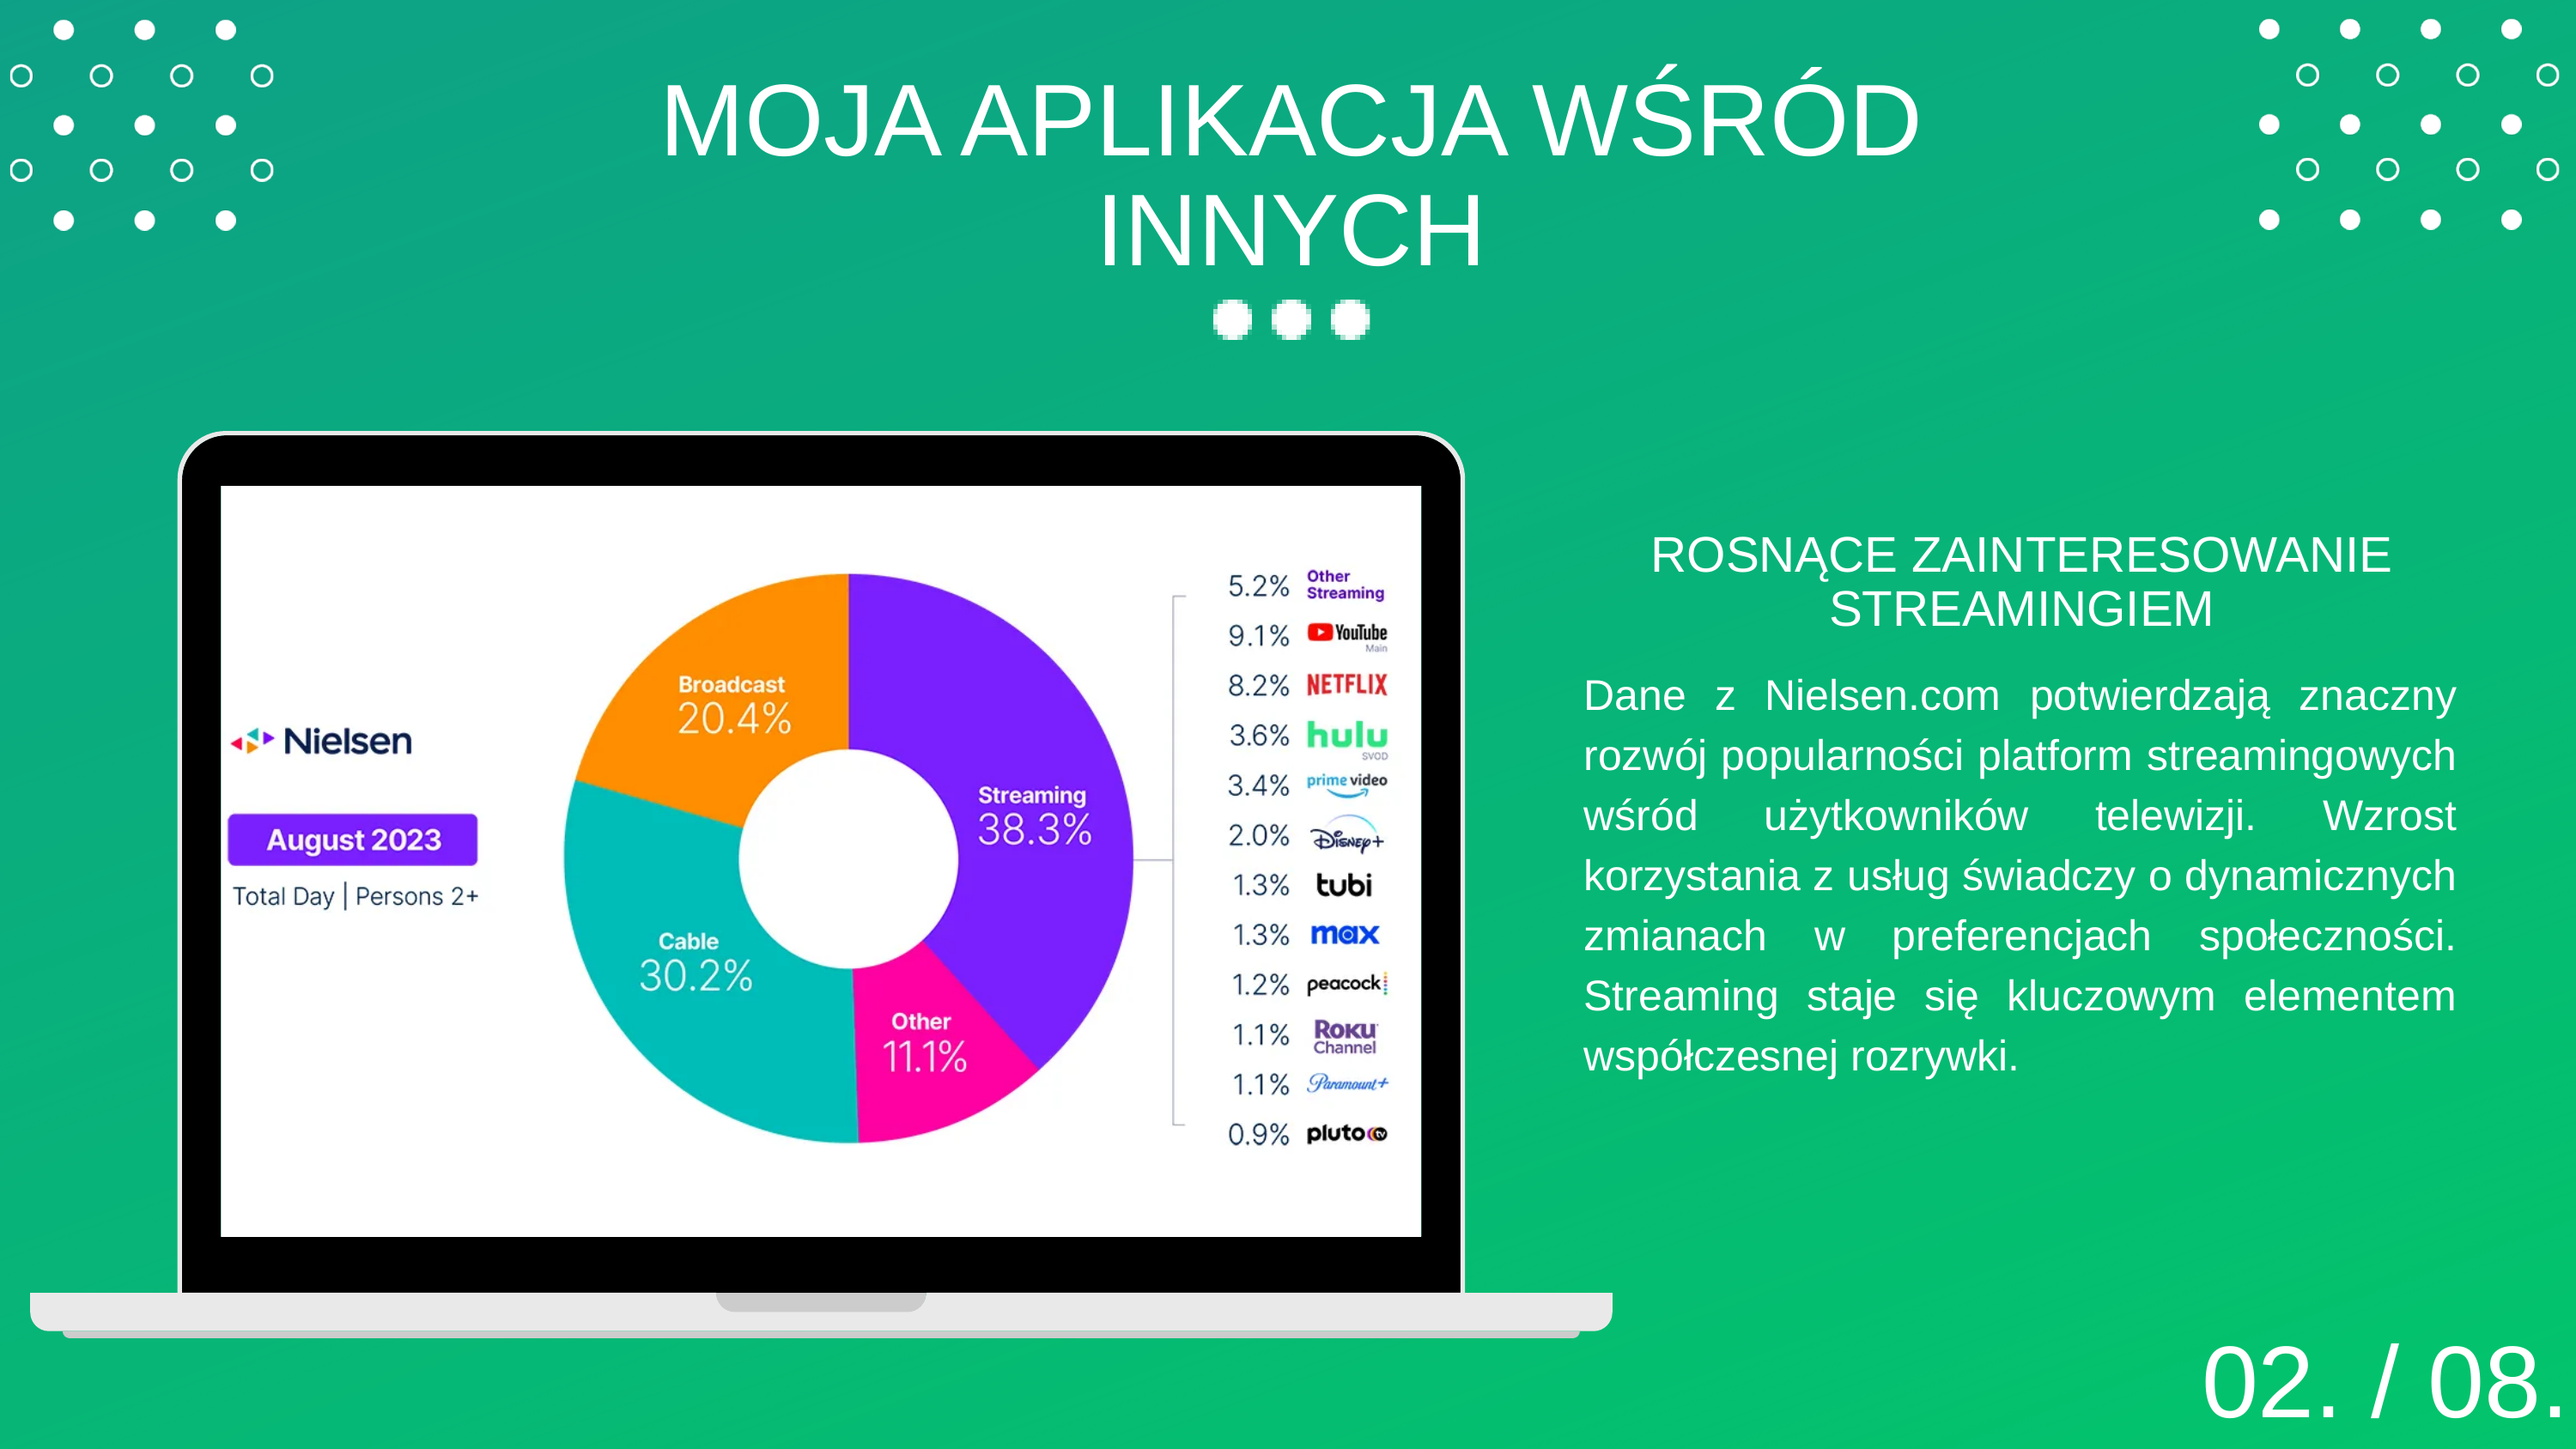

MOJA APLIKACJA WŚRÓD INNYCH

ROSNĄCE ZAINTERESOWANIE STREAMINGIEM
Dane z Nielsen.com potwierdzają znaczny rozwój popularności platform streamingowych wśród użytkowników telewizji. Wzrost korzystania z usług świadczy o dynamicznych zmianach w preferencjach społeczności. Streaming staje się kluczowym elementem współczesnej rozrywki.
02. / 08.